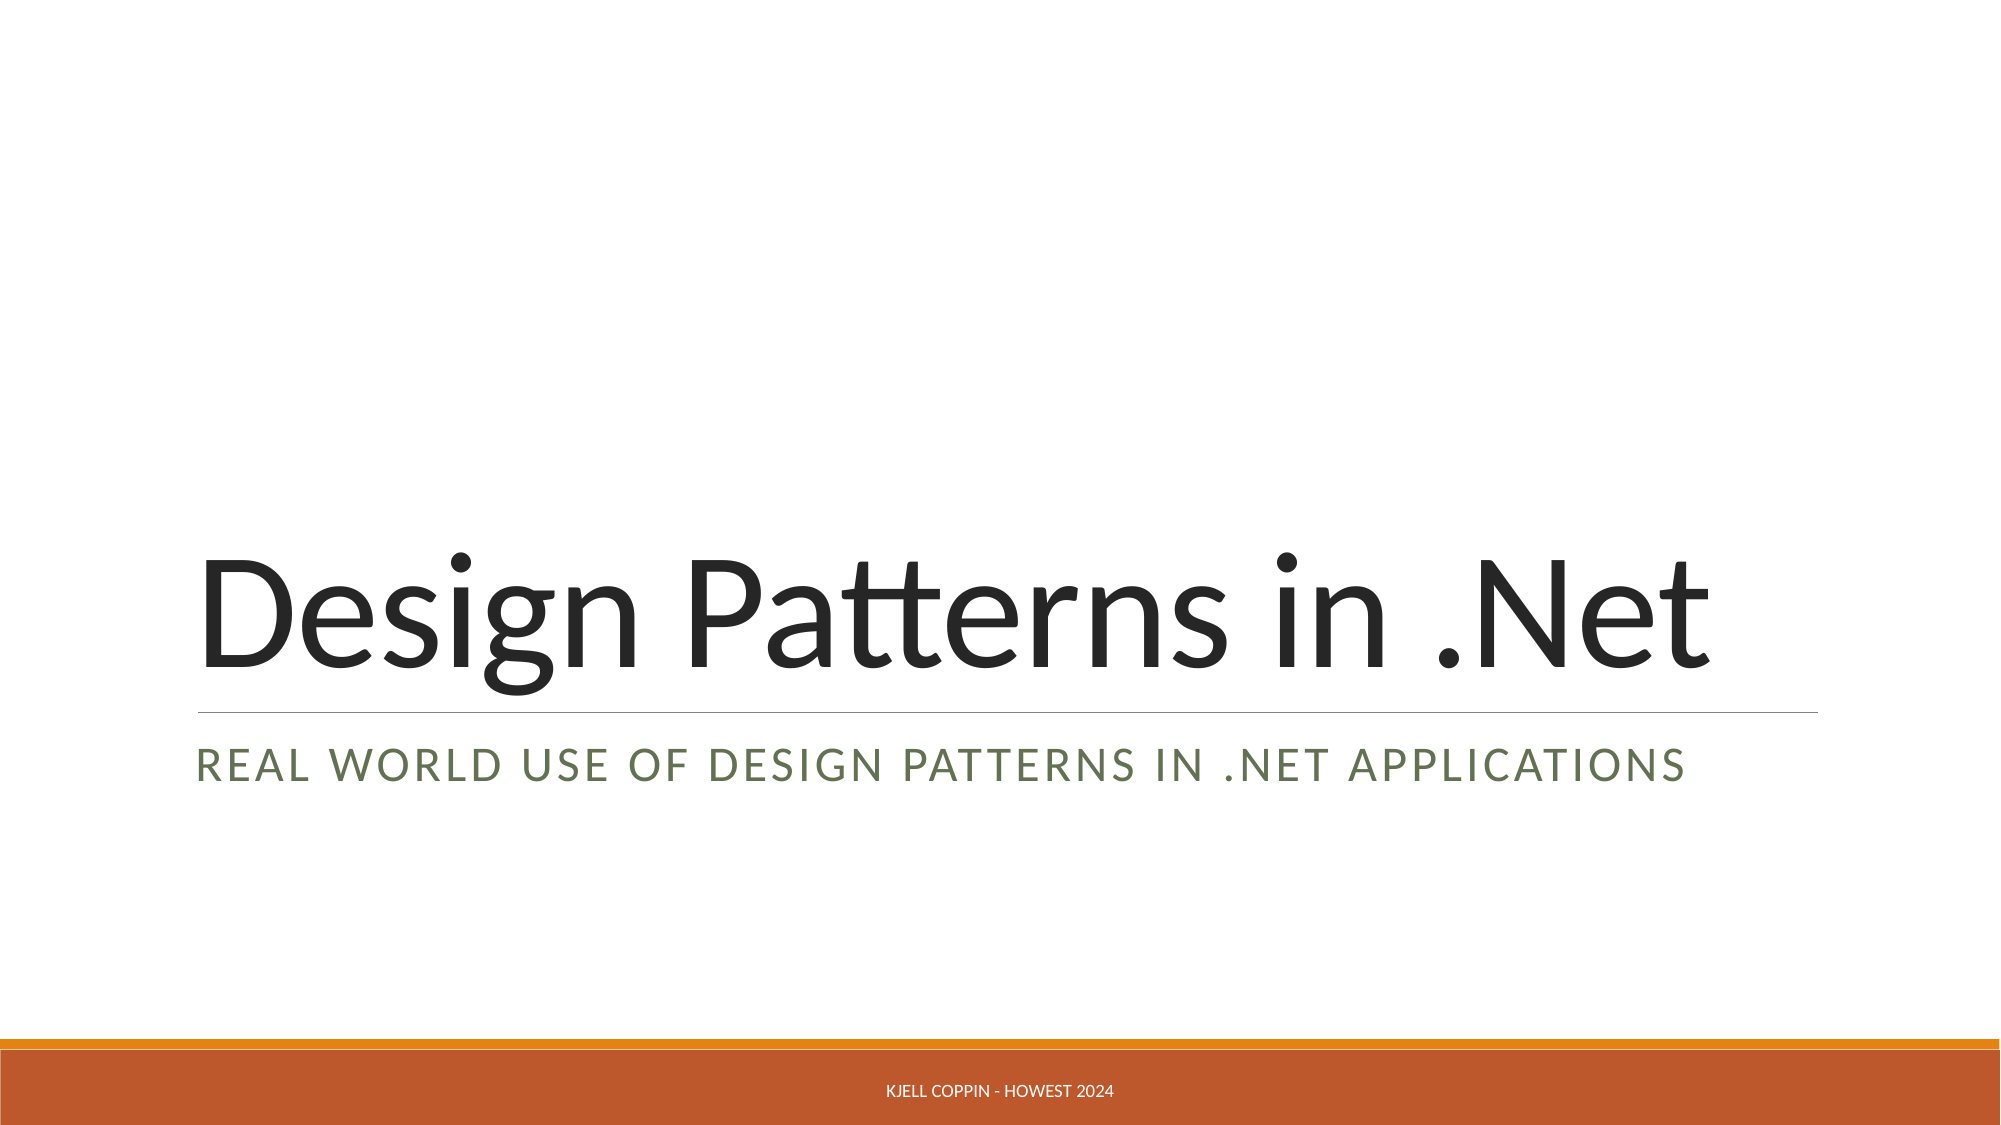

# Design Patterns in .Net
Real world use of design patterns in .Net applications
Kjell Coppin - Howest 2024